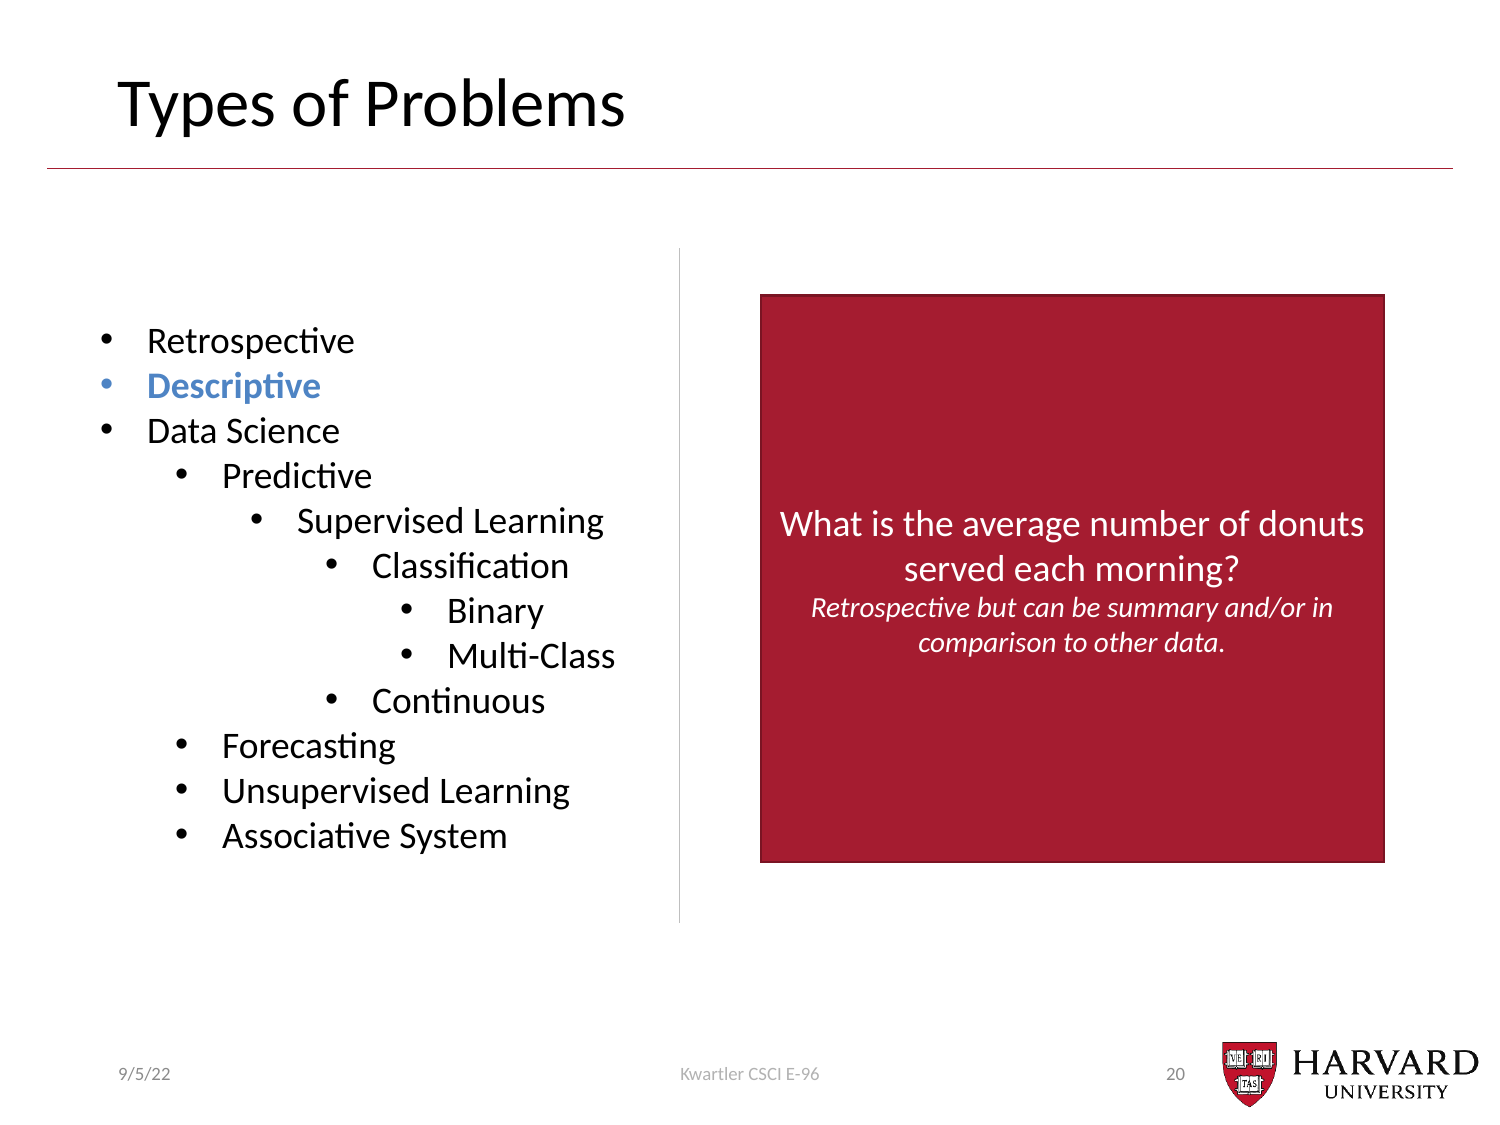

# Types of Problems
What is the average number of donuts served each morning?
Retrospective but can be summary and/or in comparison to other data.
Retrospective
Descriptive
Data Science
Predictive
Supervised Learning
Classification
Binary
Multi-Class
Continuous
Forecasting
Unsupervised Learning
Associative System

9/5/22
Kwartler CSCI E-96
20